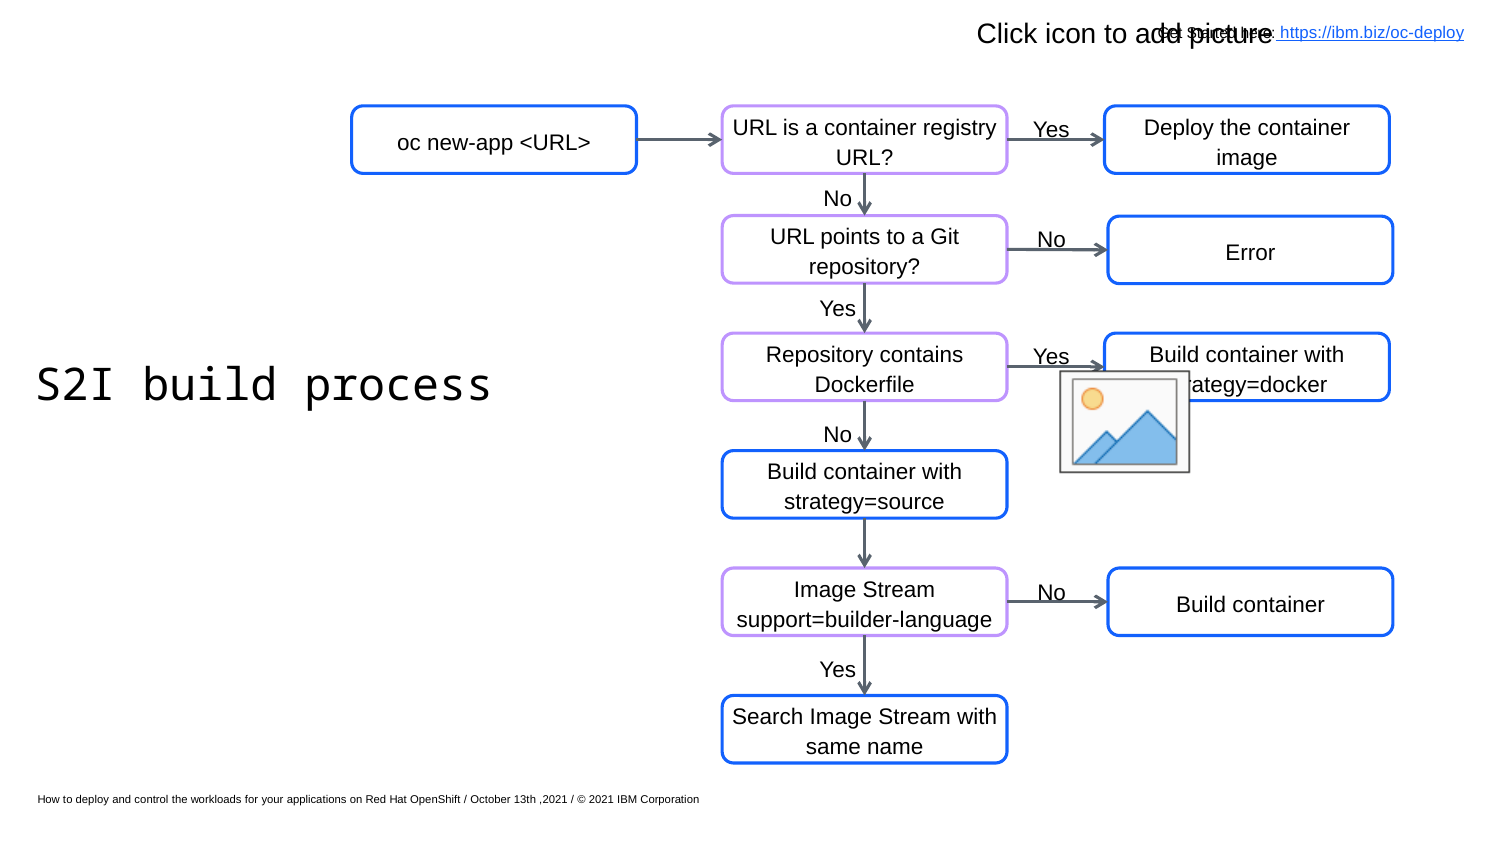

Get Started here: https://ibm.biz/oc-deploy
# S2I build process
Yes
oc new-app <URL>
URL is a container registry URL?
Deploy the container image
No
No
URL points to a Git repository?
Error
Yes
Yes
Repository contains Dockerfile
Build container with strategy=docker
No
Build container with strategy=source
Image Stream support=builder-language
Build container
No
Yes
Search Image Stream with same name
How to deploy and control the workloads for your applications on Red Hat OpenShift / October 13th ,2021 / © 2021 IBM Corporation